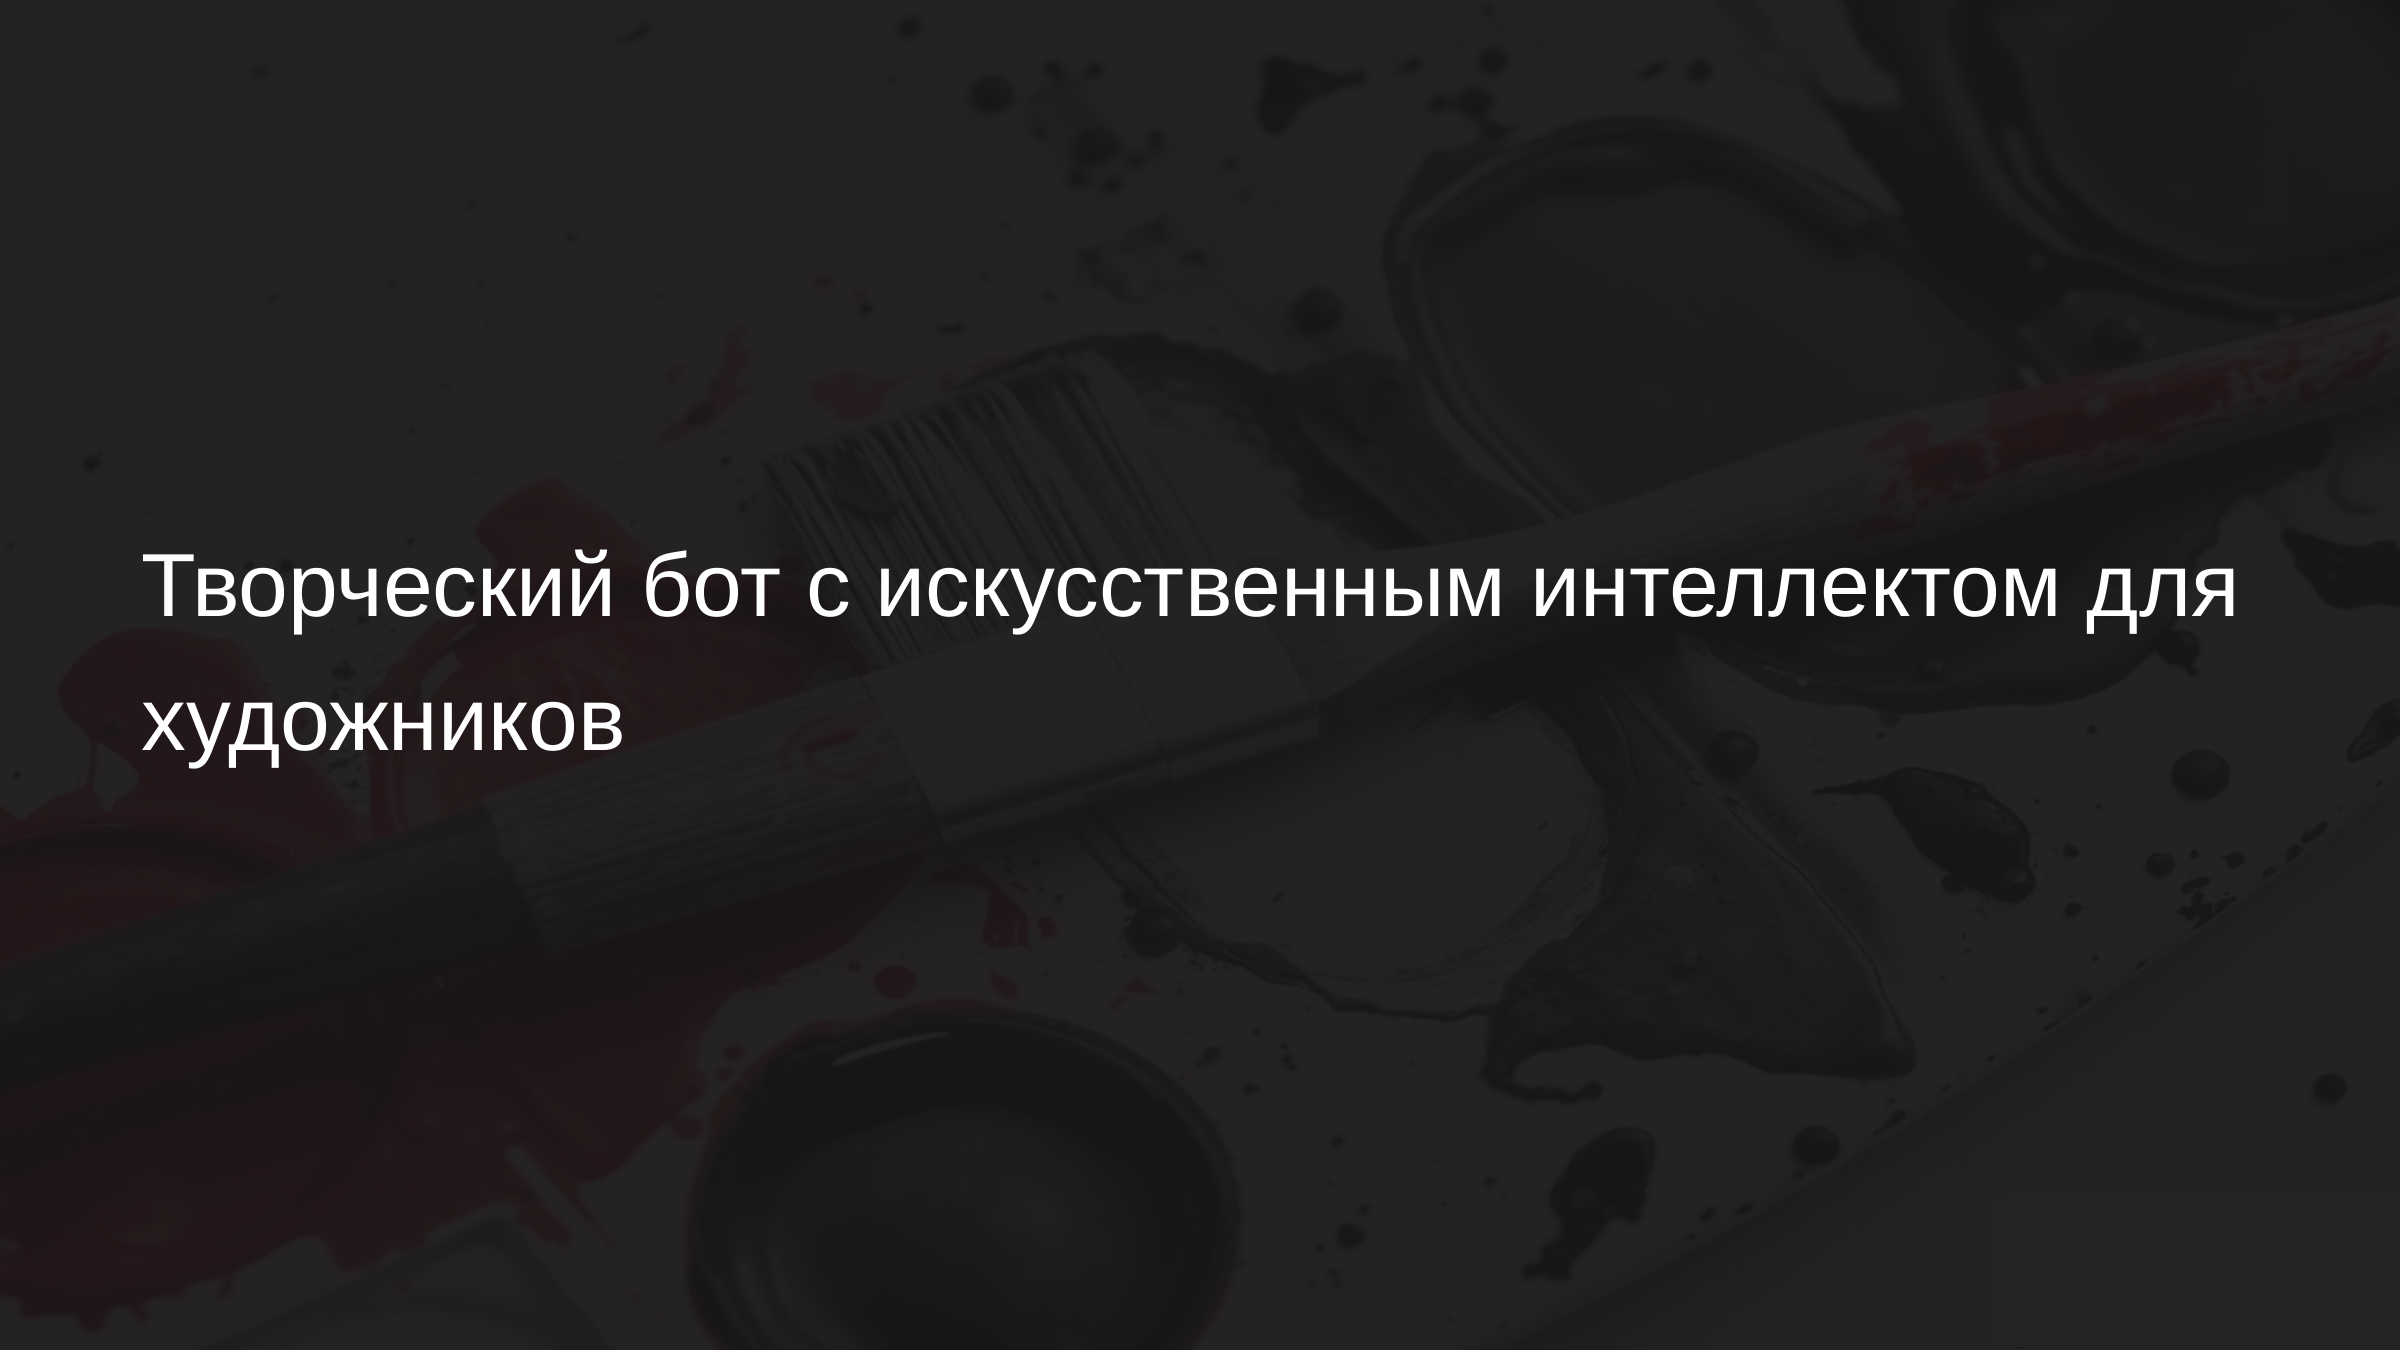

Творческий бот с искусственным интеллектом для художников